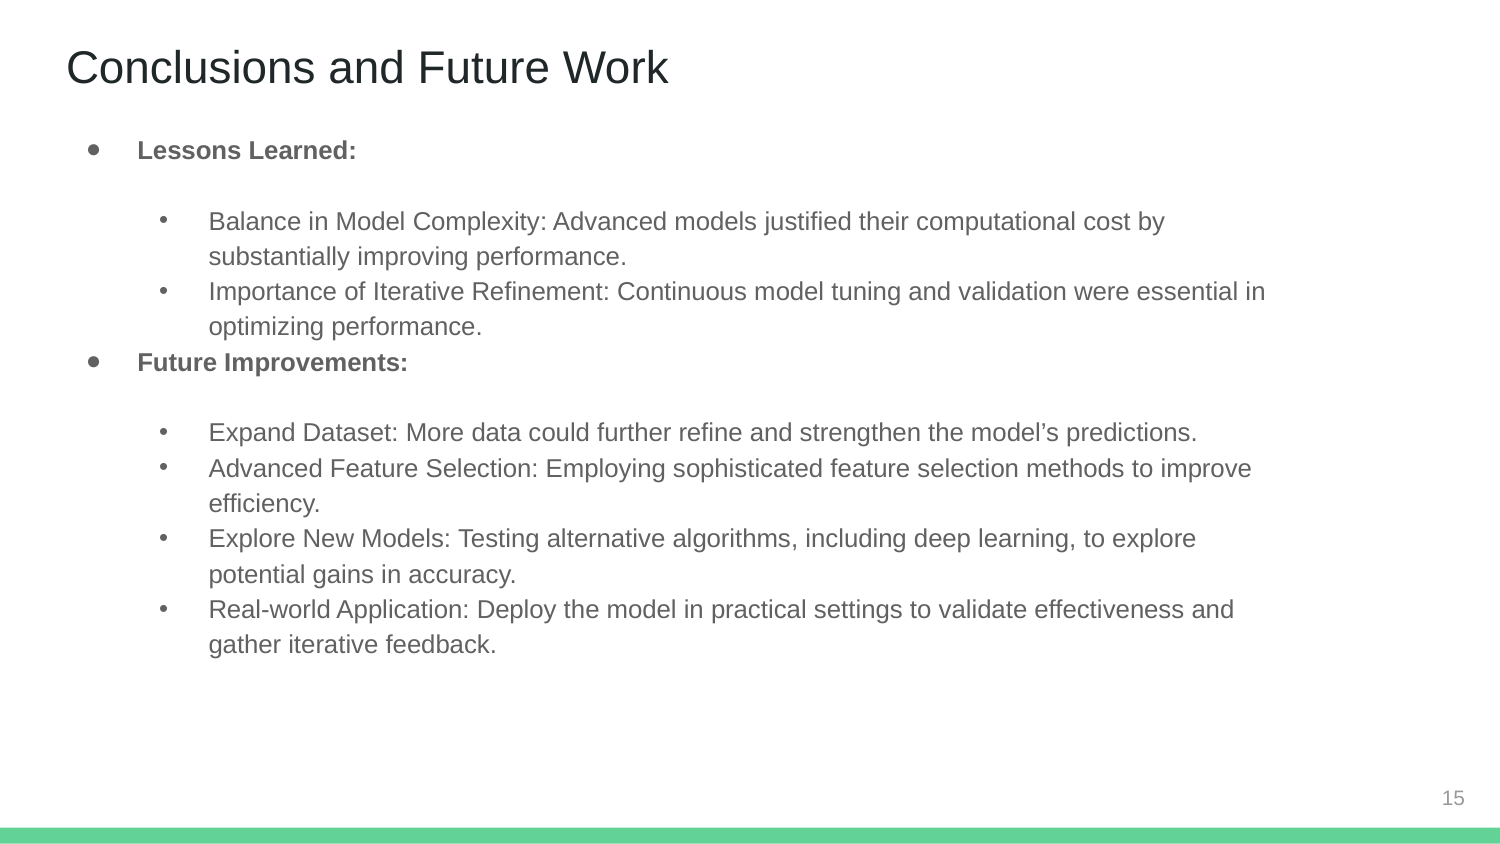

# Conclusions and Future Work
Lessons Learned:

Balance in Model Complexity: Advanced models justified their computational cost by substantially improving performance.
Importance of Iterative Refinement: Continuous model tuning and validation were essential in optimizing performance.
Future Improvements:

Expand Dataset: More data could further refine and strengthen the model’s predictions.
Advanced Feature Selection: Employing sophisticated feature selection methods to improve efficiency.
Explore New Models: Testing alternative algorithms, including deep learning, to explore potential gains in accuracy.
Real-world Application: Deploy the model in practical settings to validate effectiveness and gather iterative feedback.

15